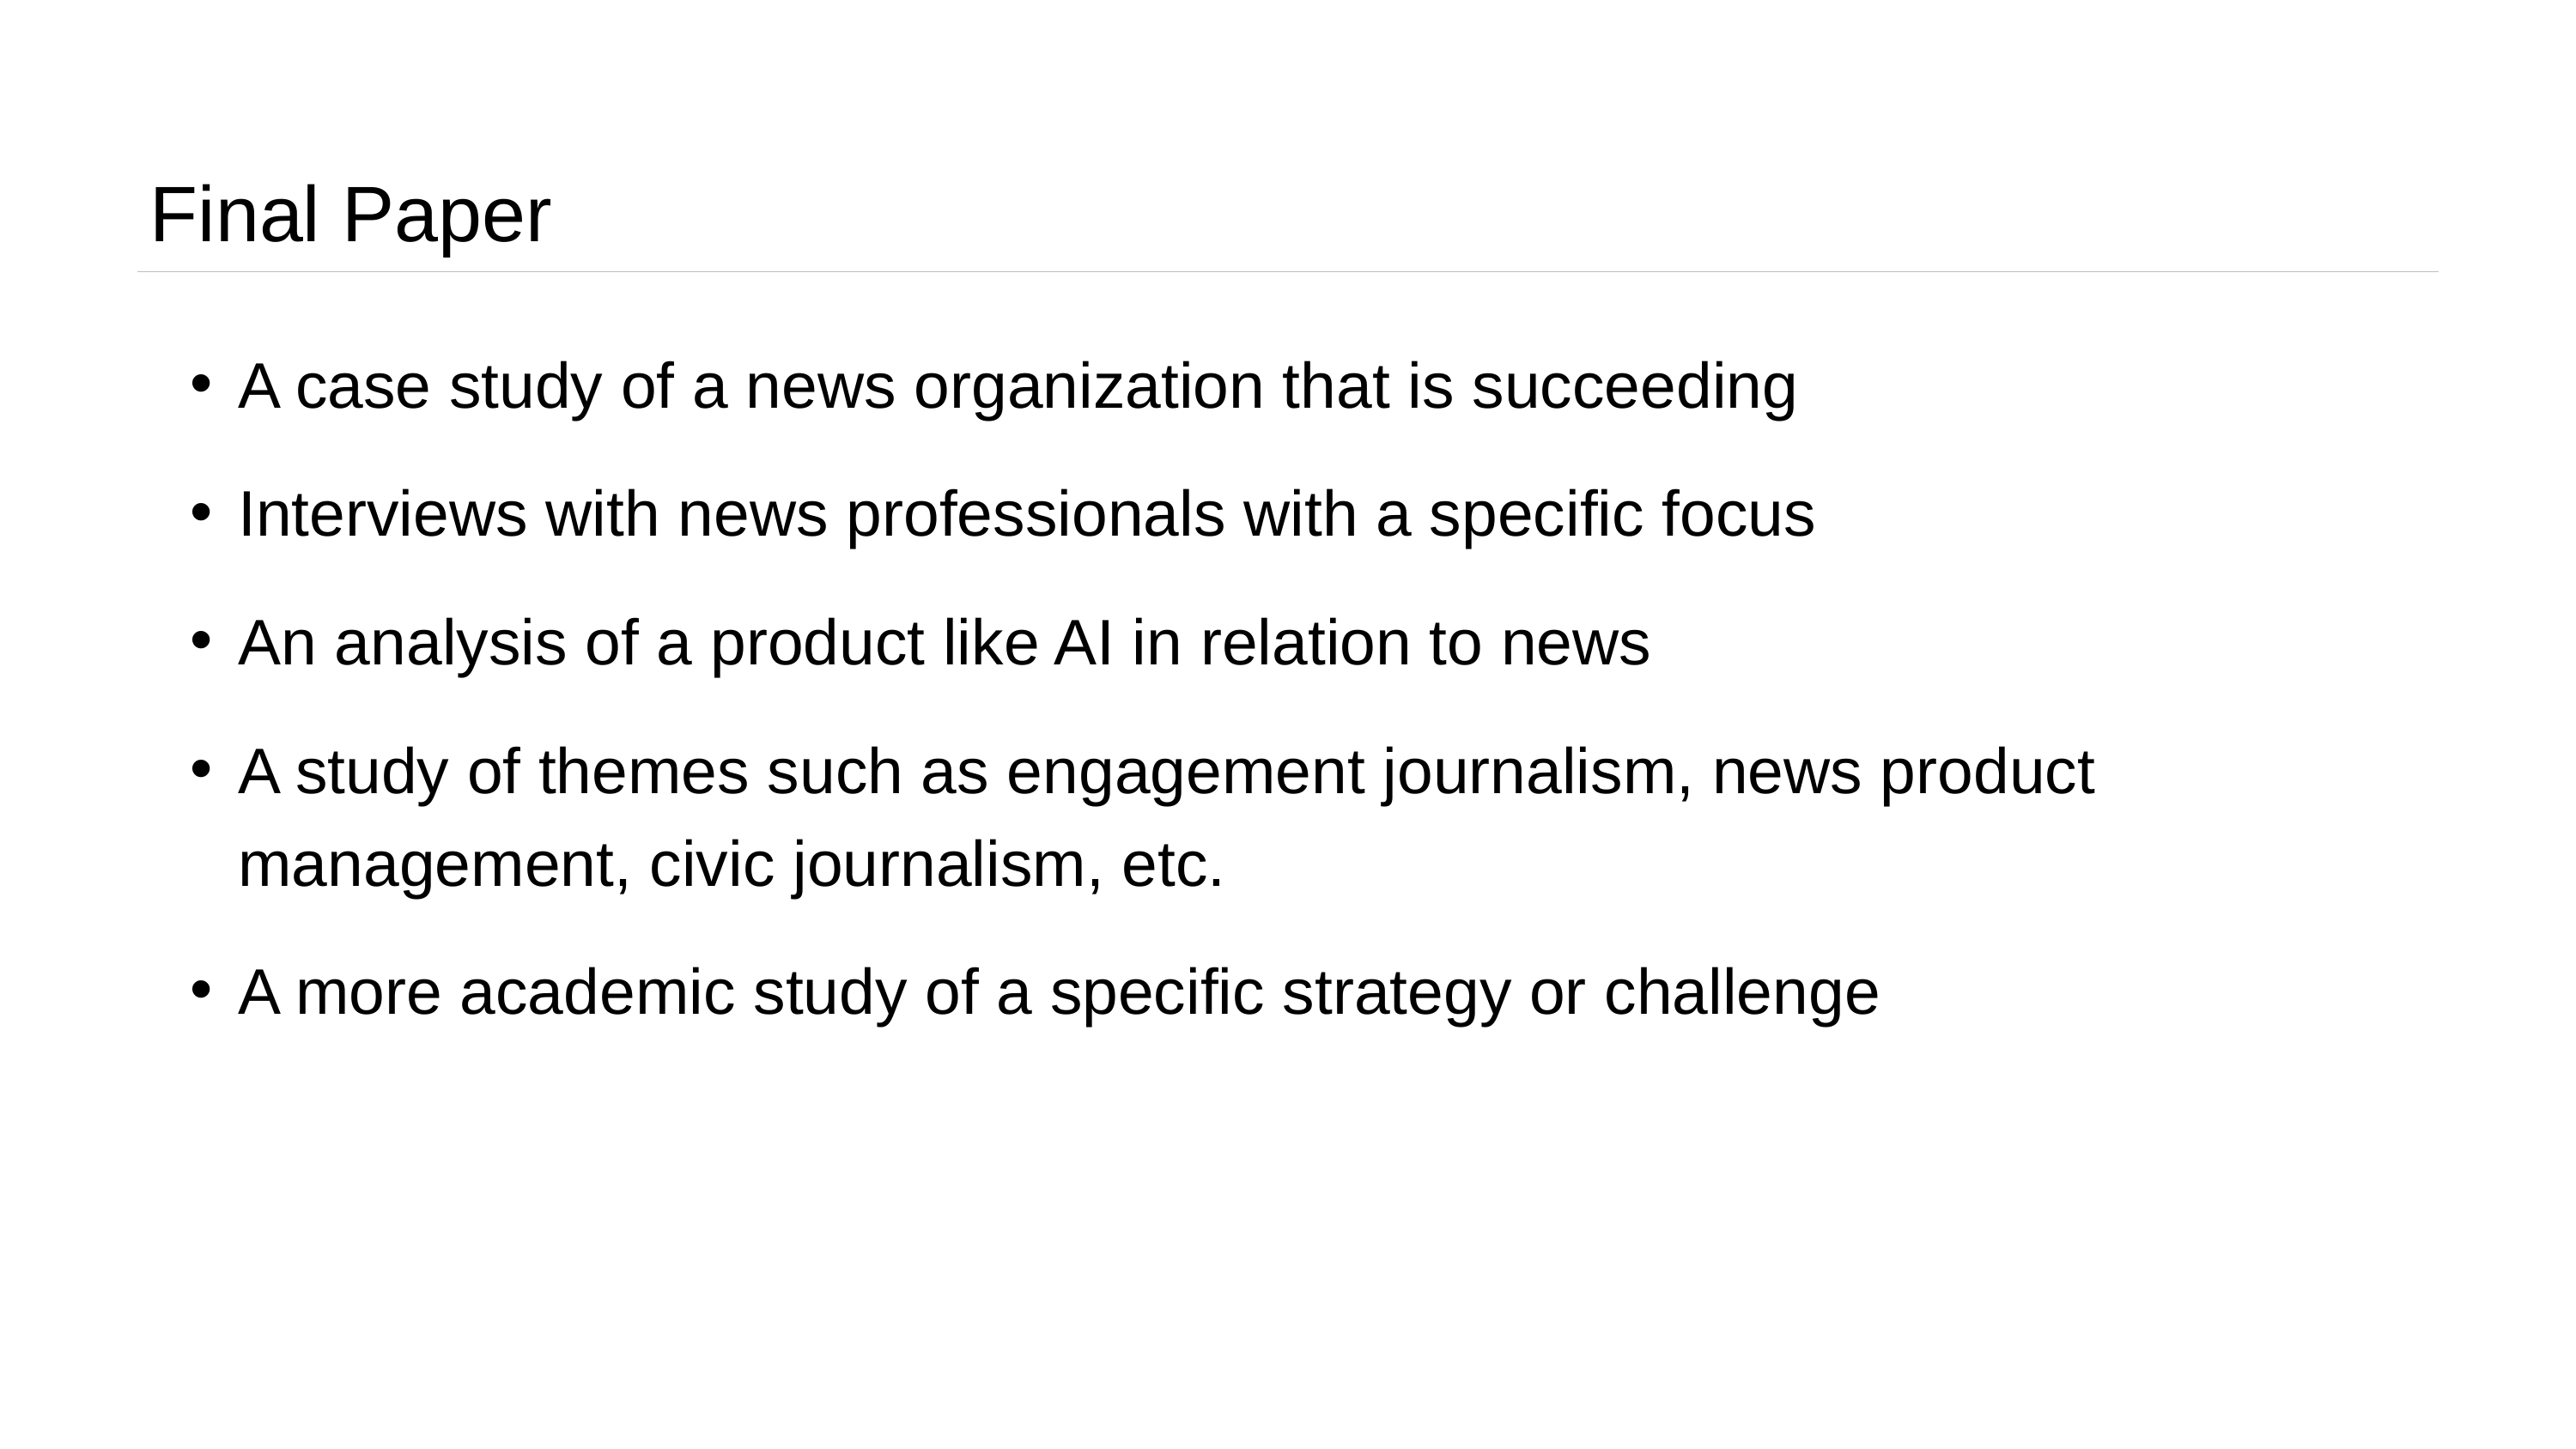

# Final Paper
A case study of a news organization that is succeeding
Interviews with news professionals with a specific focus
An analysis of a product like AI in relation to news
A study of themes such as engagement journalism, news product management, civic journalism, etc.
A more academic study of a specific strategy or challenge